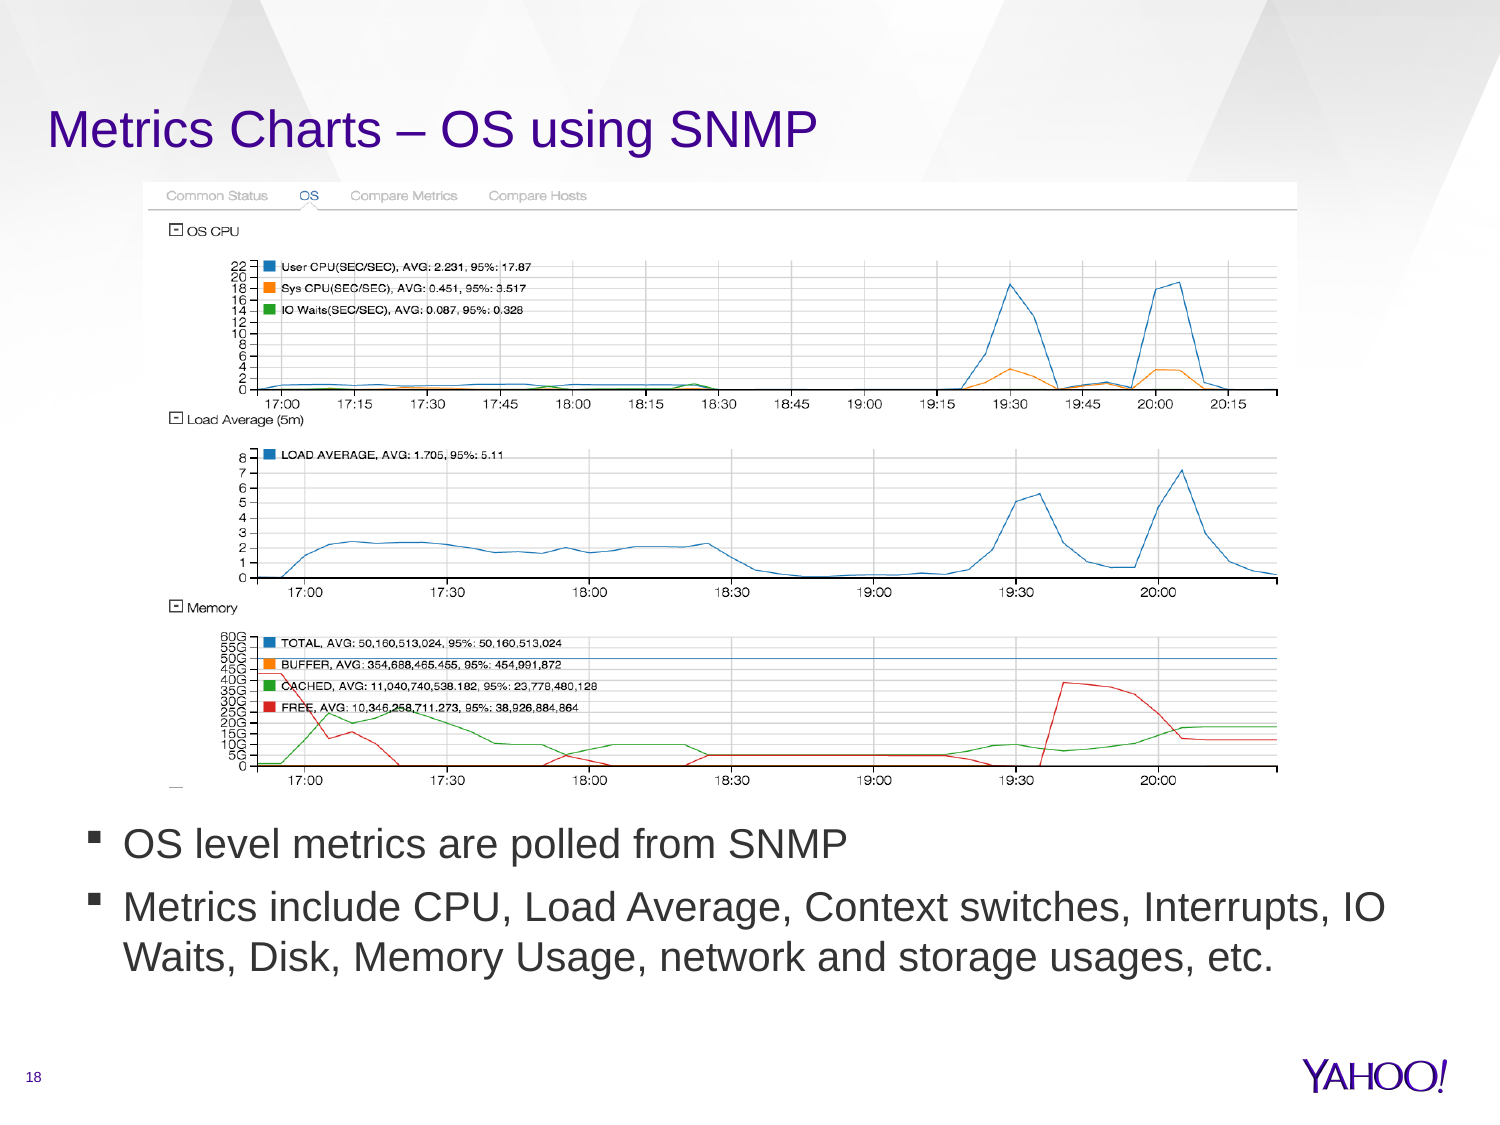

# Metrics Charts – OS using SNMP

OS level metrics are polled from SNMP
Metrics include CPU, Load Average, Context switches, Interrupts, IO Waits, Disk, Memory Usage, network and storage usages, etc.
18